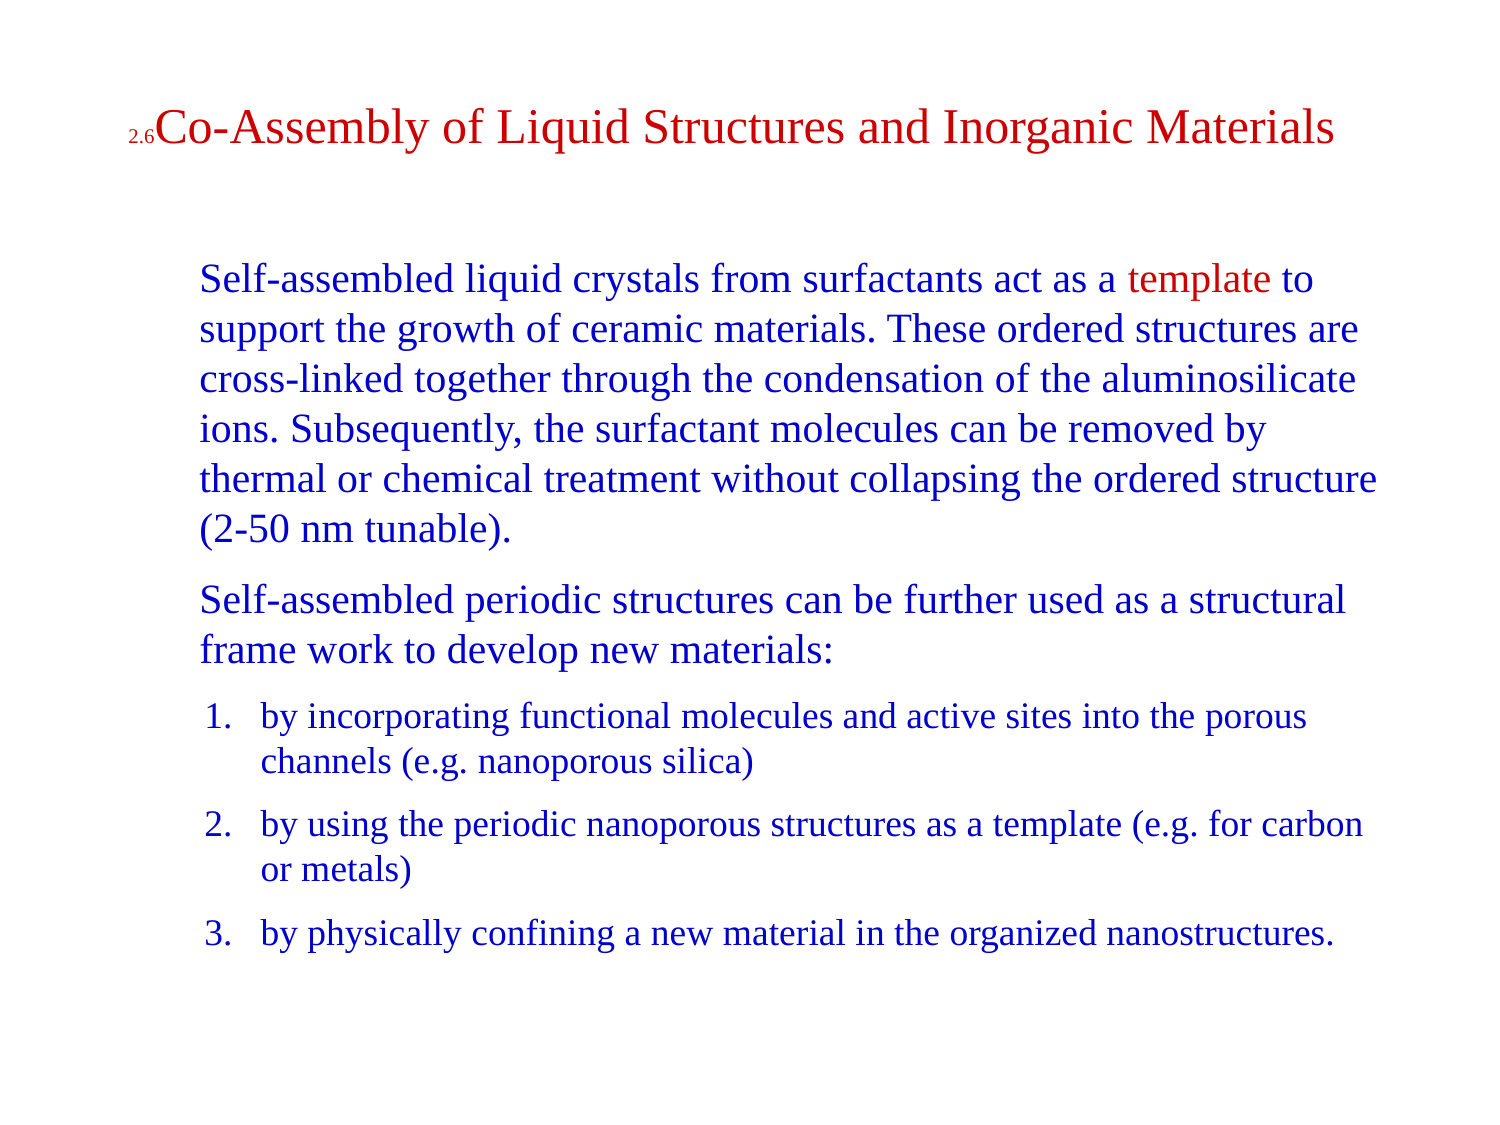

# 2.6Co-Assembly of Liquid Structures and Inorganic Materials

	Self-assembled liquid crystals from surfactants act as a template to support the growth of ceramic materials. These ordered structures are cross-linked together through the condensation of the aluminosilicate ions. Subsequently, the surfactant molecules can be removed by thermal or chemical treatment without collapsing the ordered structure (2-50 nm tunable).
	Self-assembled periodic structures can be further used as a structural frame work to develop new materials:
by incorporating functional molecules and active sites into the porous channels (e.g. nanoporous silica)
by using the periodic nanoporous structures as a template (e.g. for carbon or metals)
by physically confining a new material in the organized nanostructures.